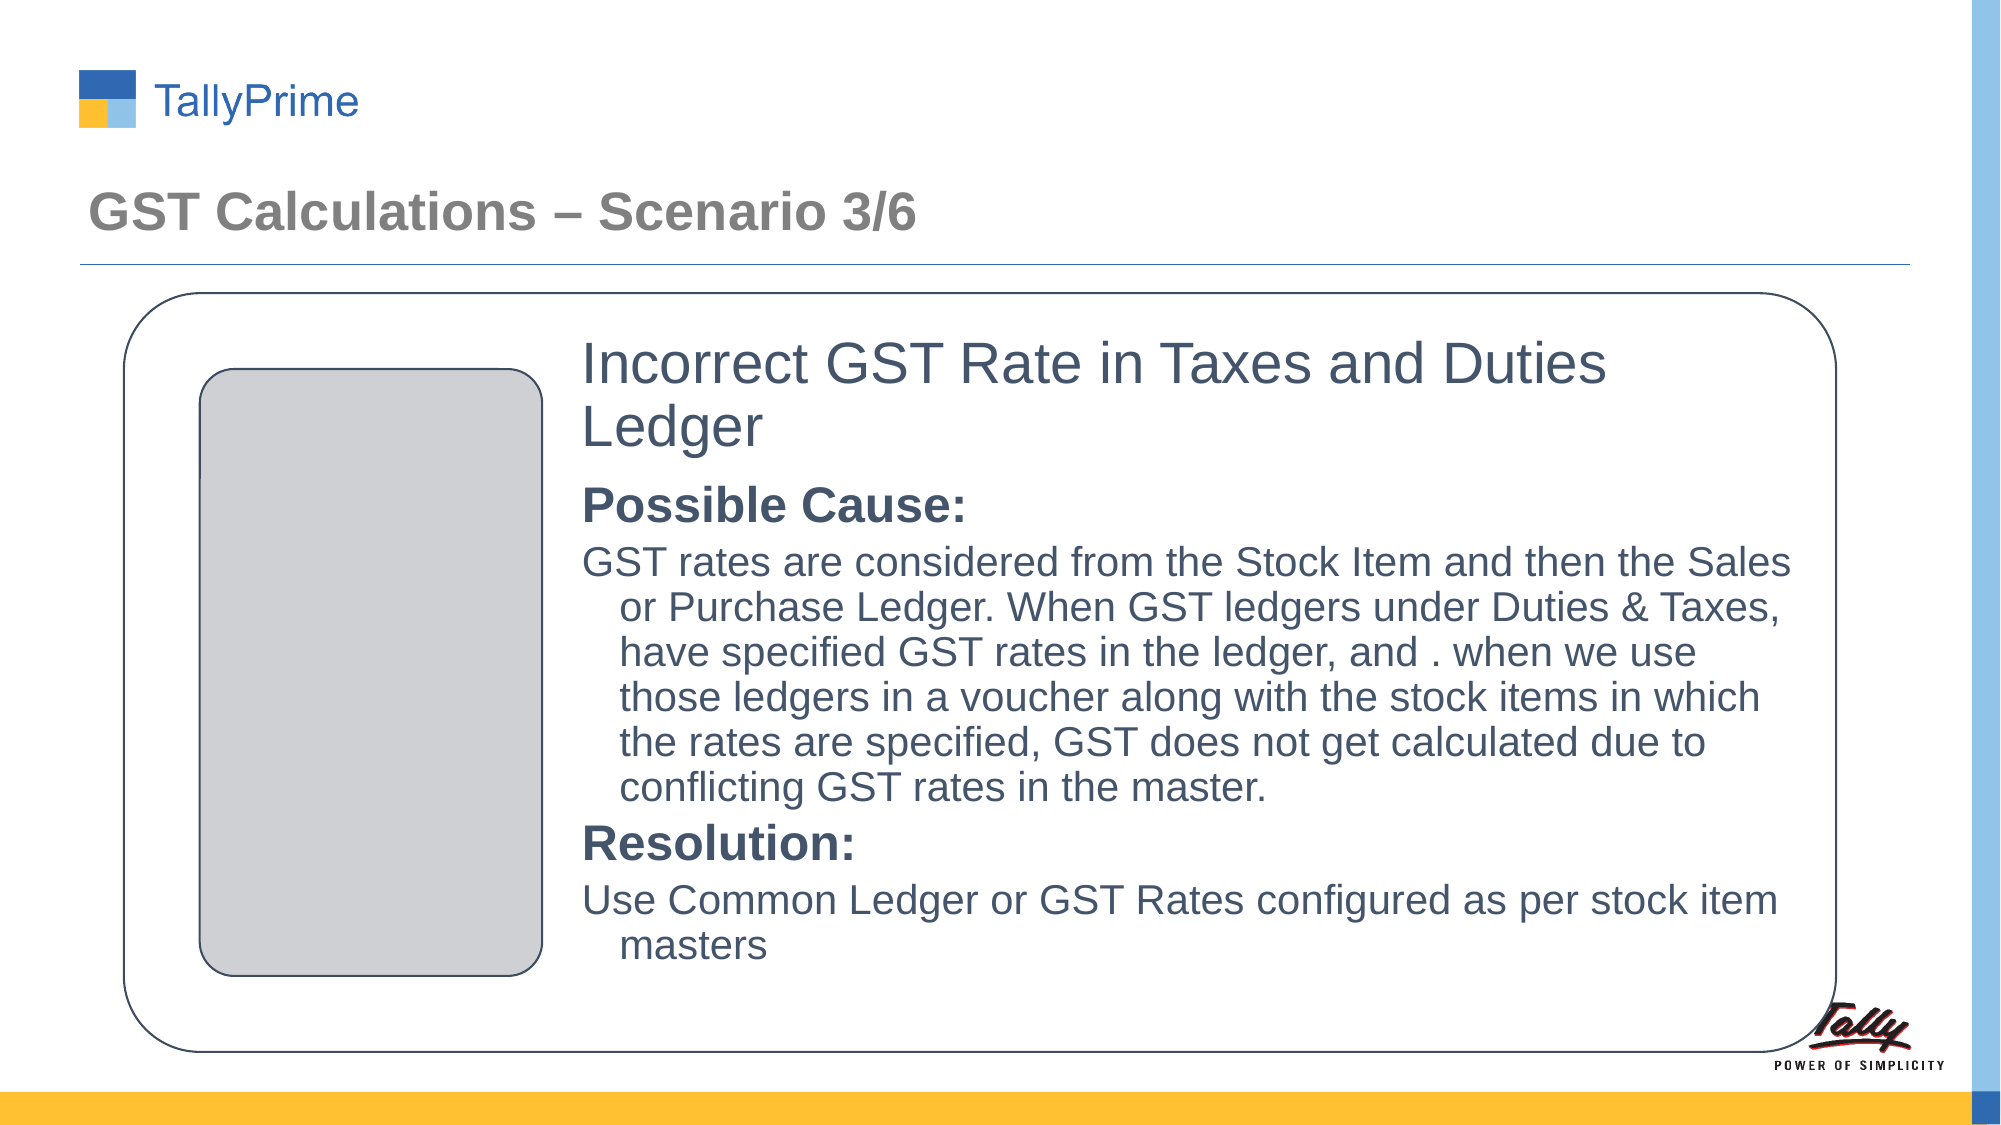

# GST Calculations – Scenario 3/6
Incorrect GST Rate in Taxes and Duties Ledger
Possible Cause:
GST rates are considered from the Stock Item and then the Sales or Purchase Ledger. When GST ledgers under Duties & Taxes, have specified GST rates in the ledger, and . when we use those ledgers in a voucher along with the stock items in which the rates are specified, GST does not get calculated due to conflicting GST rates in the master.
Resolution:
Use Common Ledger or GST Rates configured as per stock item masters